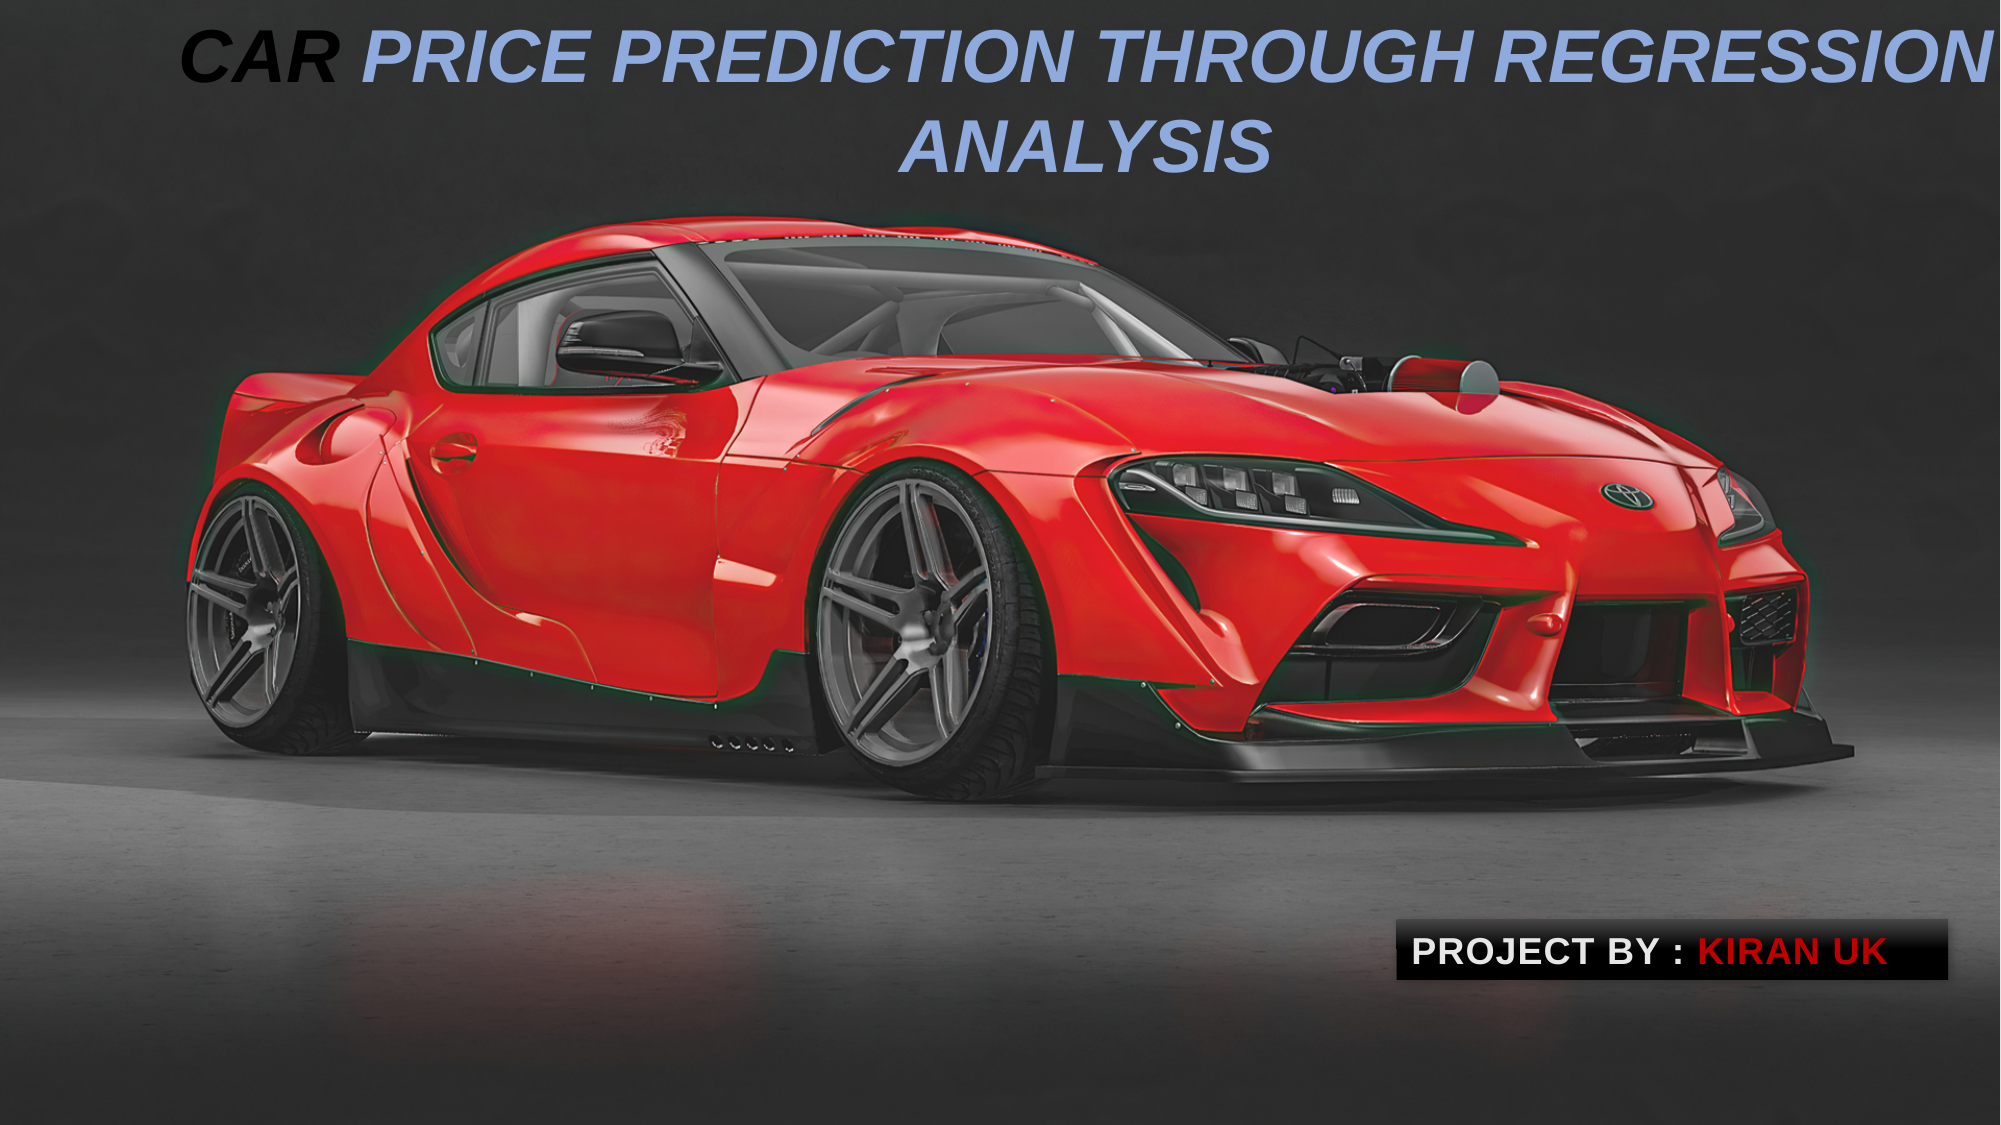

CAR PRICE PREDICTION THROUGH REGRESSION ANALYSIS
PROJECT BY : KIRAN UK